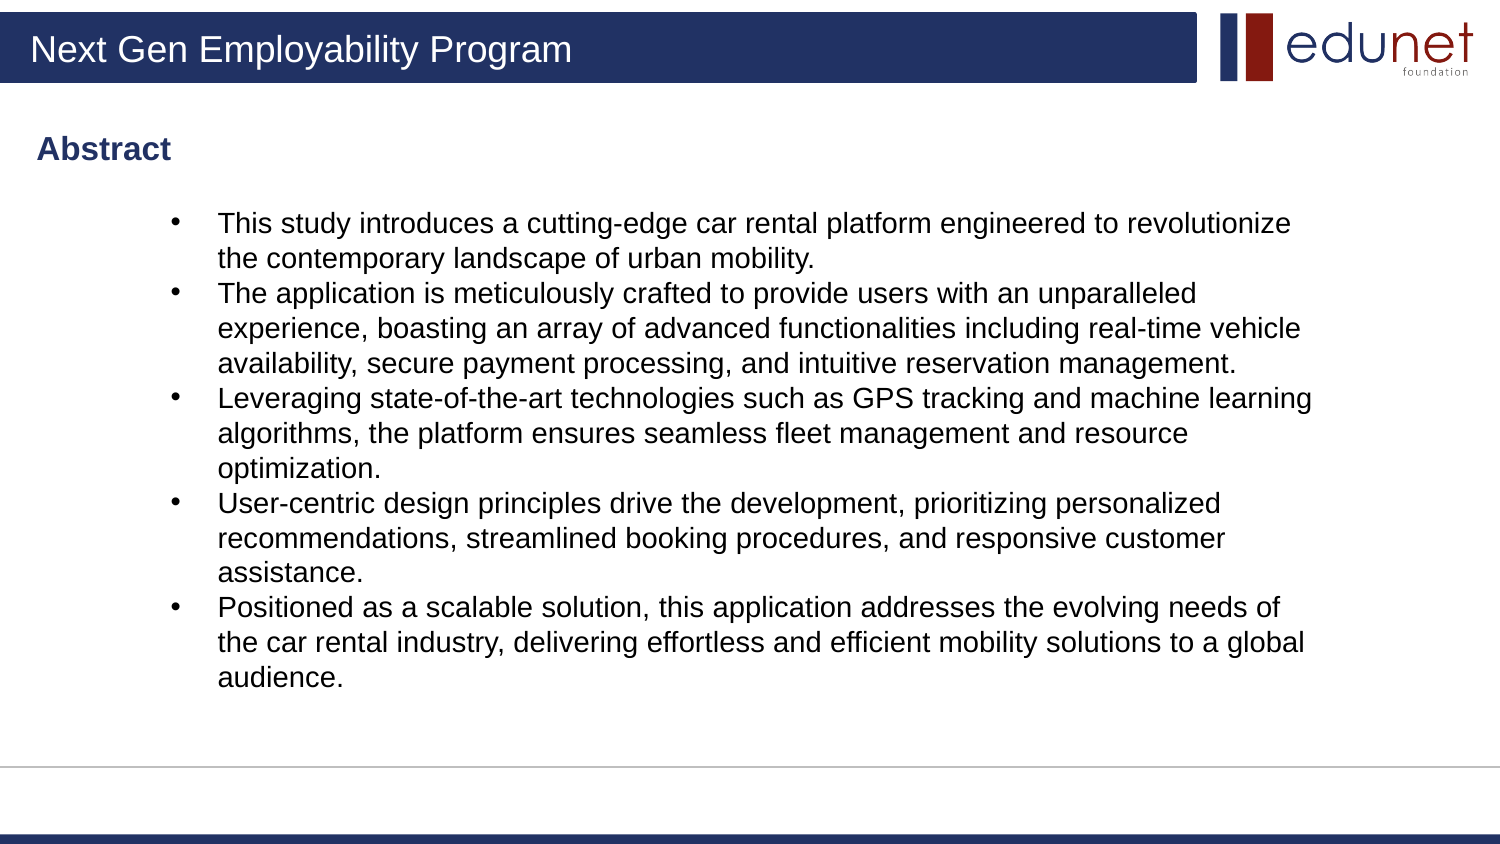

Abstract
This study introduces a cutting-edge car rental platform engineered to revolutionize the contemporary landscape of urban mobility.
The application is meticulously crafted to provide users with an unparalleled experience, boasting an array of advanced functionalities including real-time vehicle availability, secure payment processing, and intuitive reservation management.
Leveraging state-of-the-art technologies such as GPS tracking and machine learning algorithms, the platform ensures seamless fleet management and resource optimization.
User-centric design principles drive the development, prioritizing personalized recommendations, streamlined booking procedures, and responsive customer assistance.
Positioned as a scalable solution, this application addresses the evolving needs of the car rental industry, delivering effortless and efficient mobility solutions to a global audience.